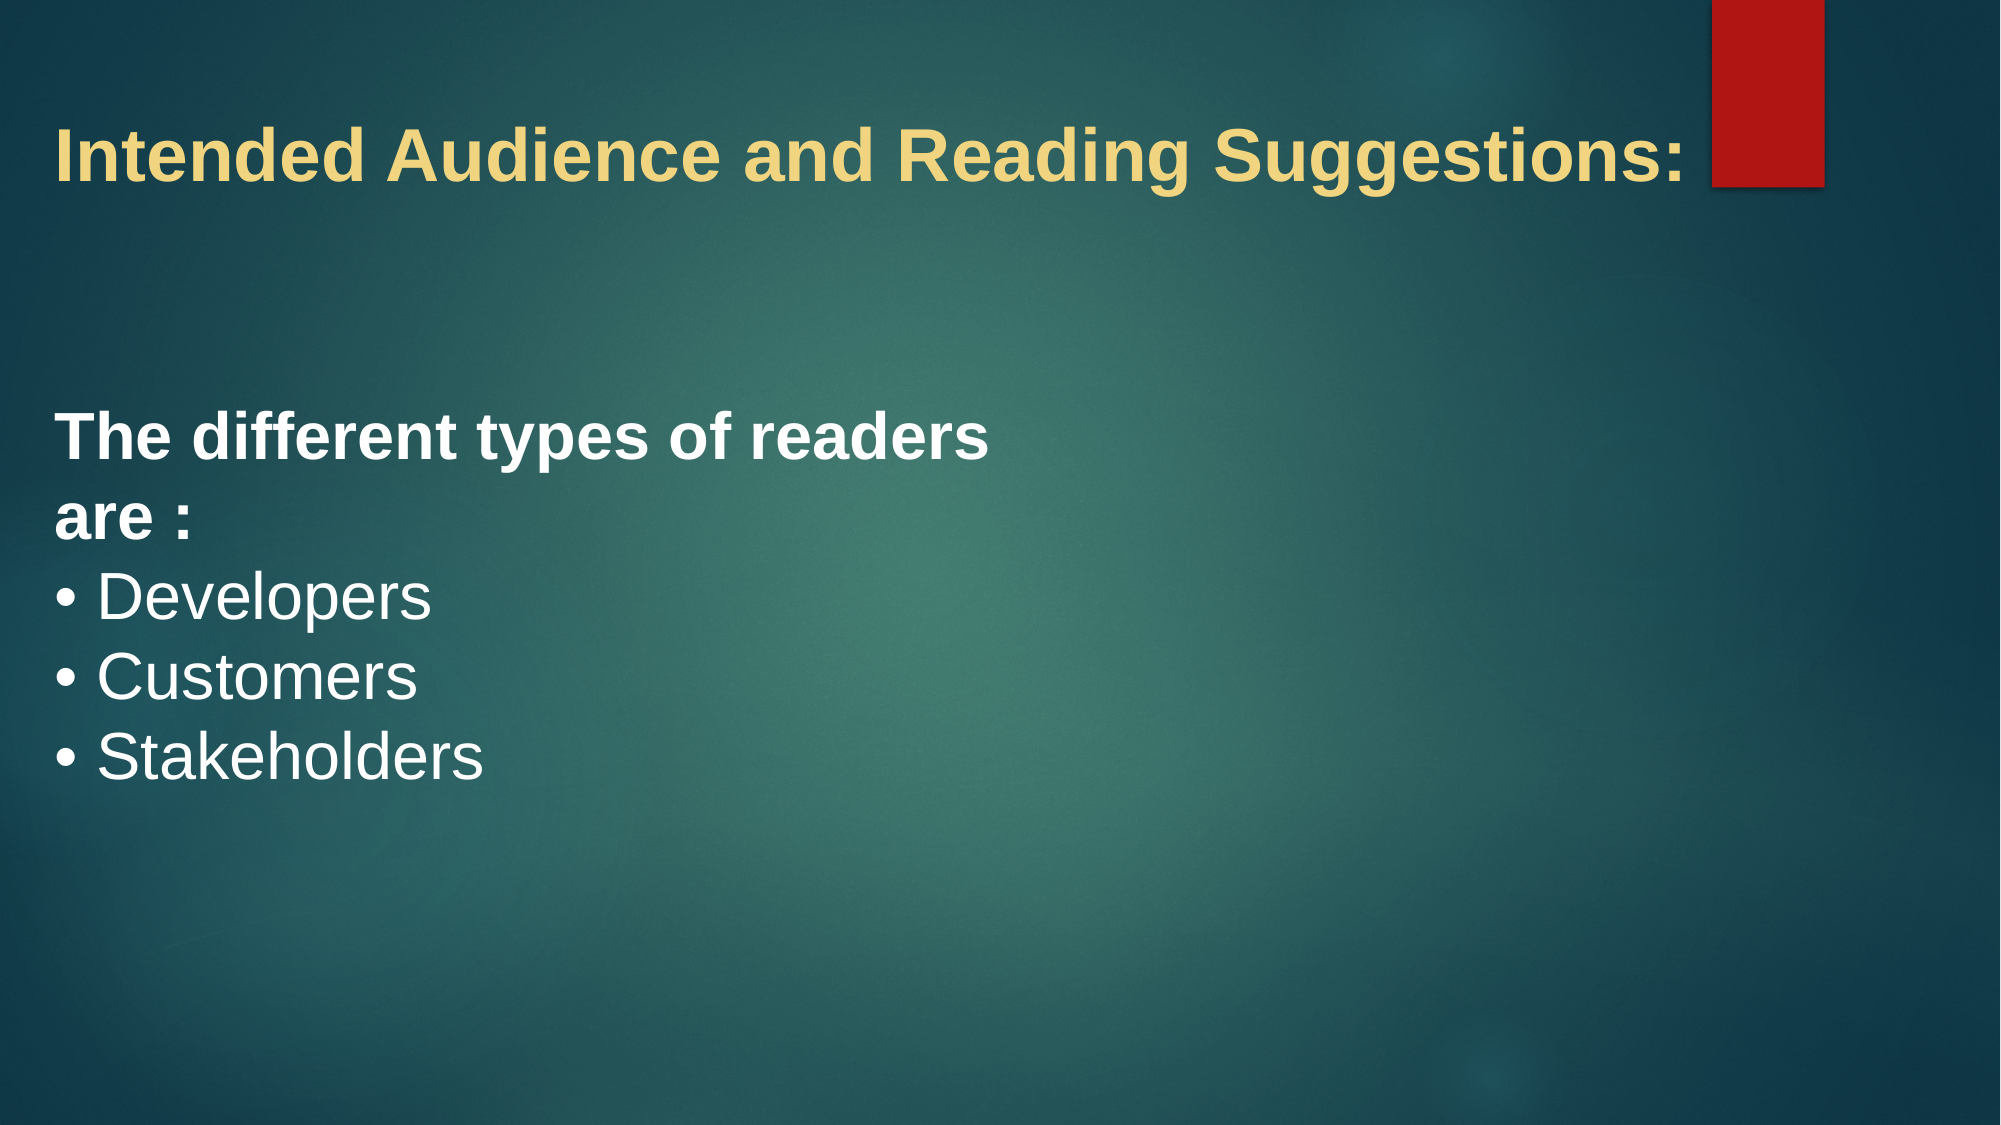

# Intended Audience and Reading Suggestions:
The different types of readers are :
• Developers
• Customers
• Stakeholders